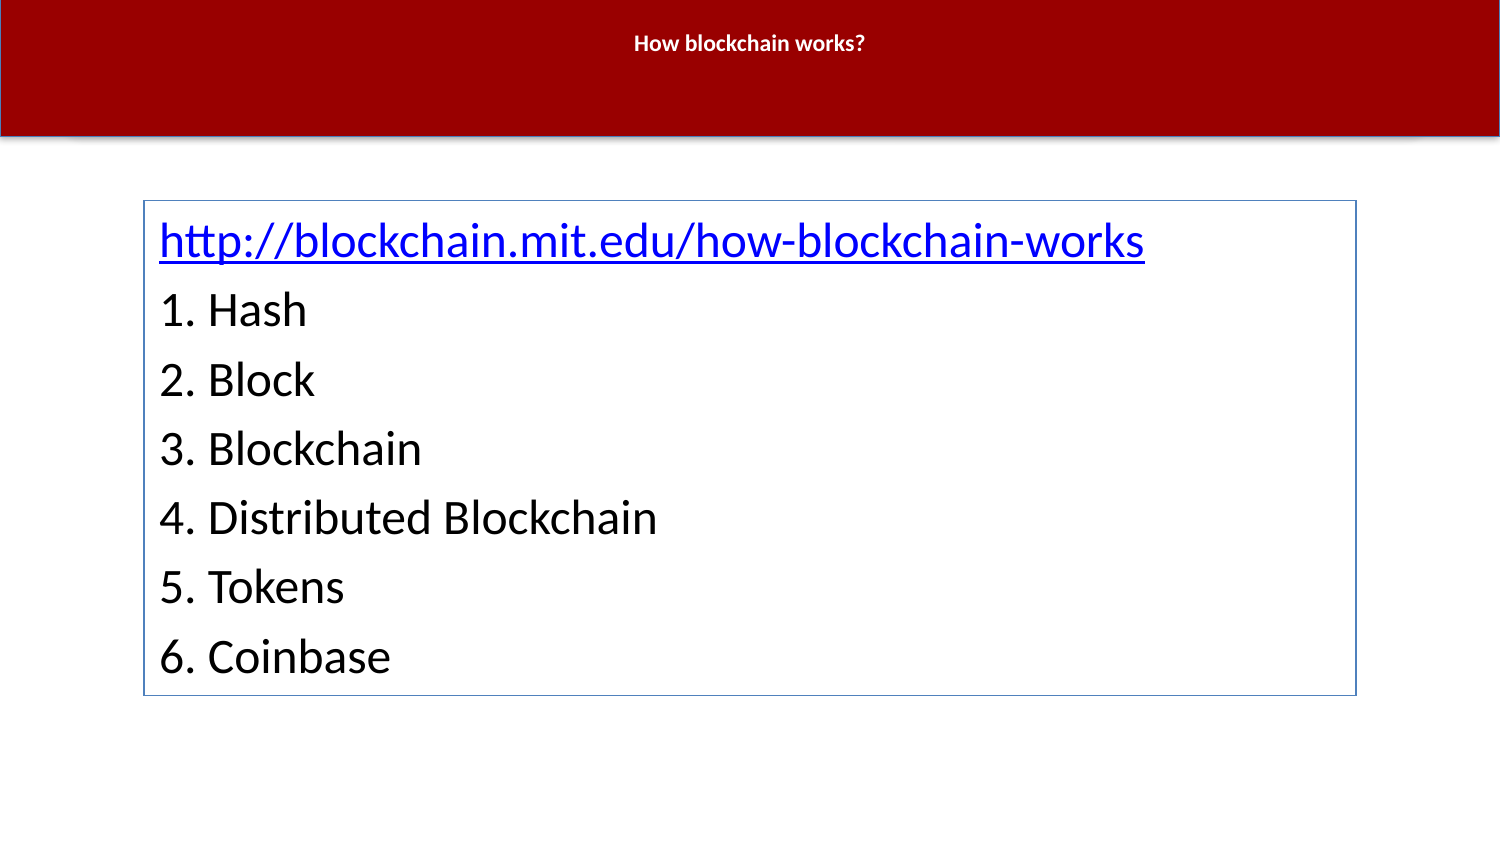

# How blockchain works?
http://blockchain.mit.edu/how-blockchain-works
1. Hash
2. Block
3. Blockchain
4. Distributed Blockchain
5. Tokens
6. Coinbase